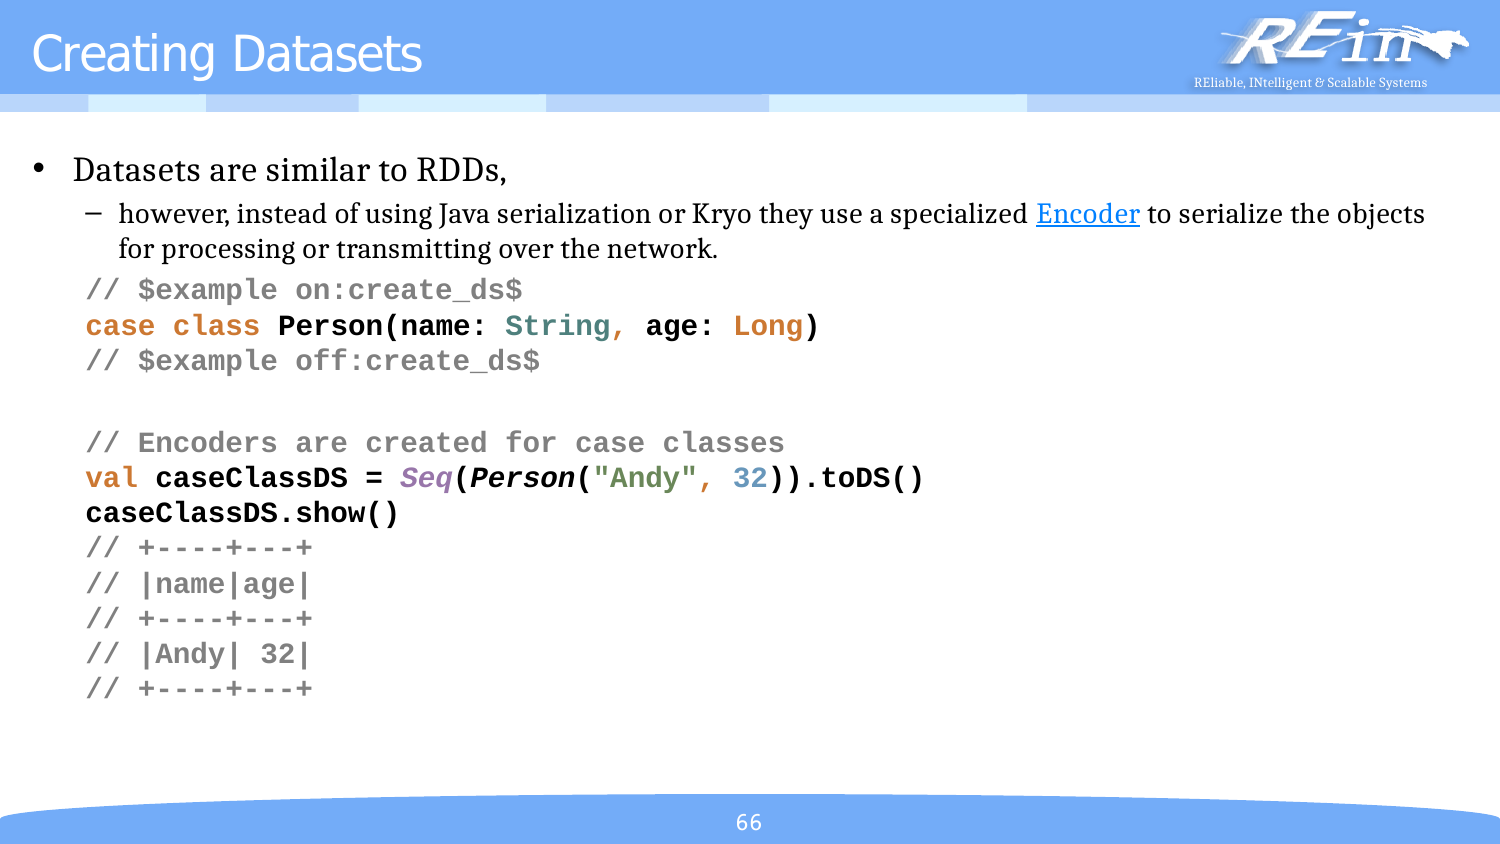

# Creating Datasets
Datasets are similar to RDDs,
however, instead of using Java serialization or Kryo they use a specialized Encoder to serialize the objects for processing or transmitting over the network.
// $example on:create_ds$
case class Person(name: String, age: Long)
// $example off:create_ds$

// Encoders are created for case classes
val caseClassDS = Seq(Person("Andy", 32)).toDS()
caseClassDS.show()
// +----+---+
// |name|age|
// +----+---+
// |Andy| 32|
// +----+---+
66